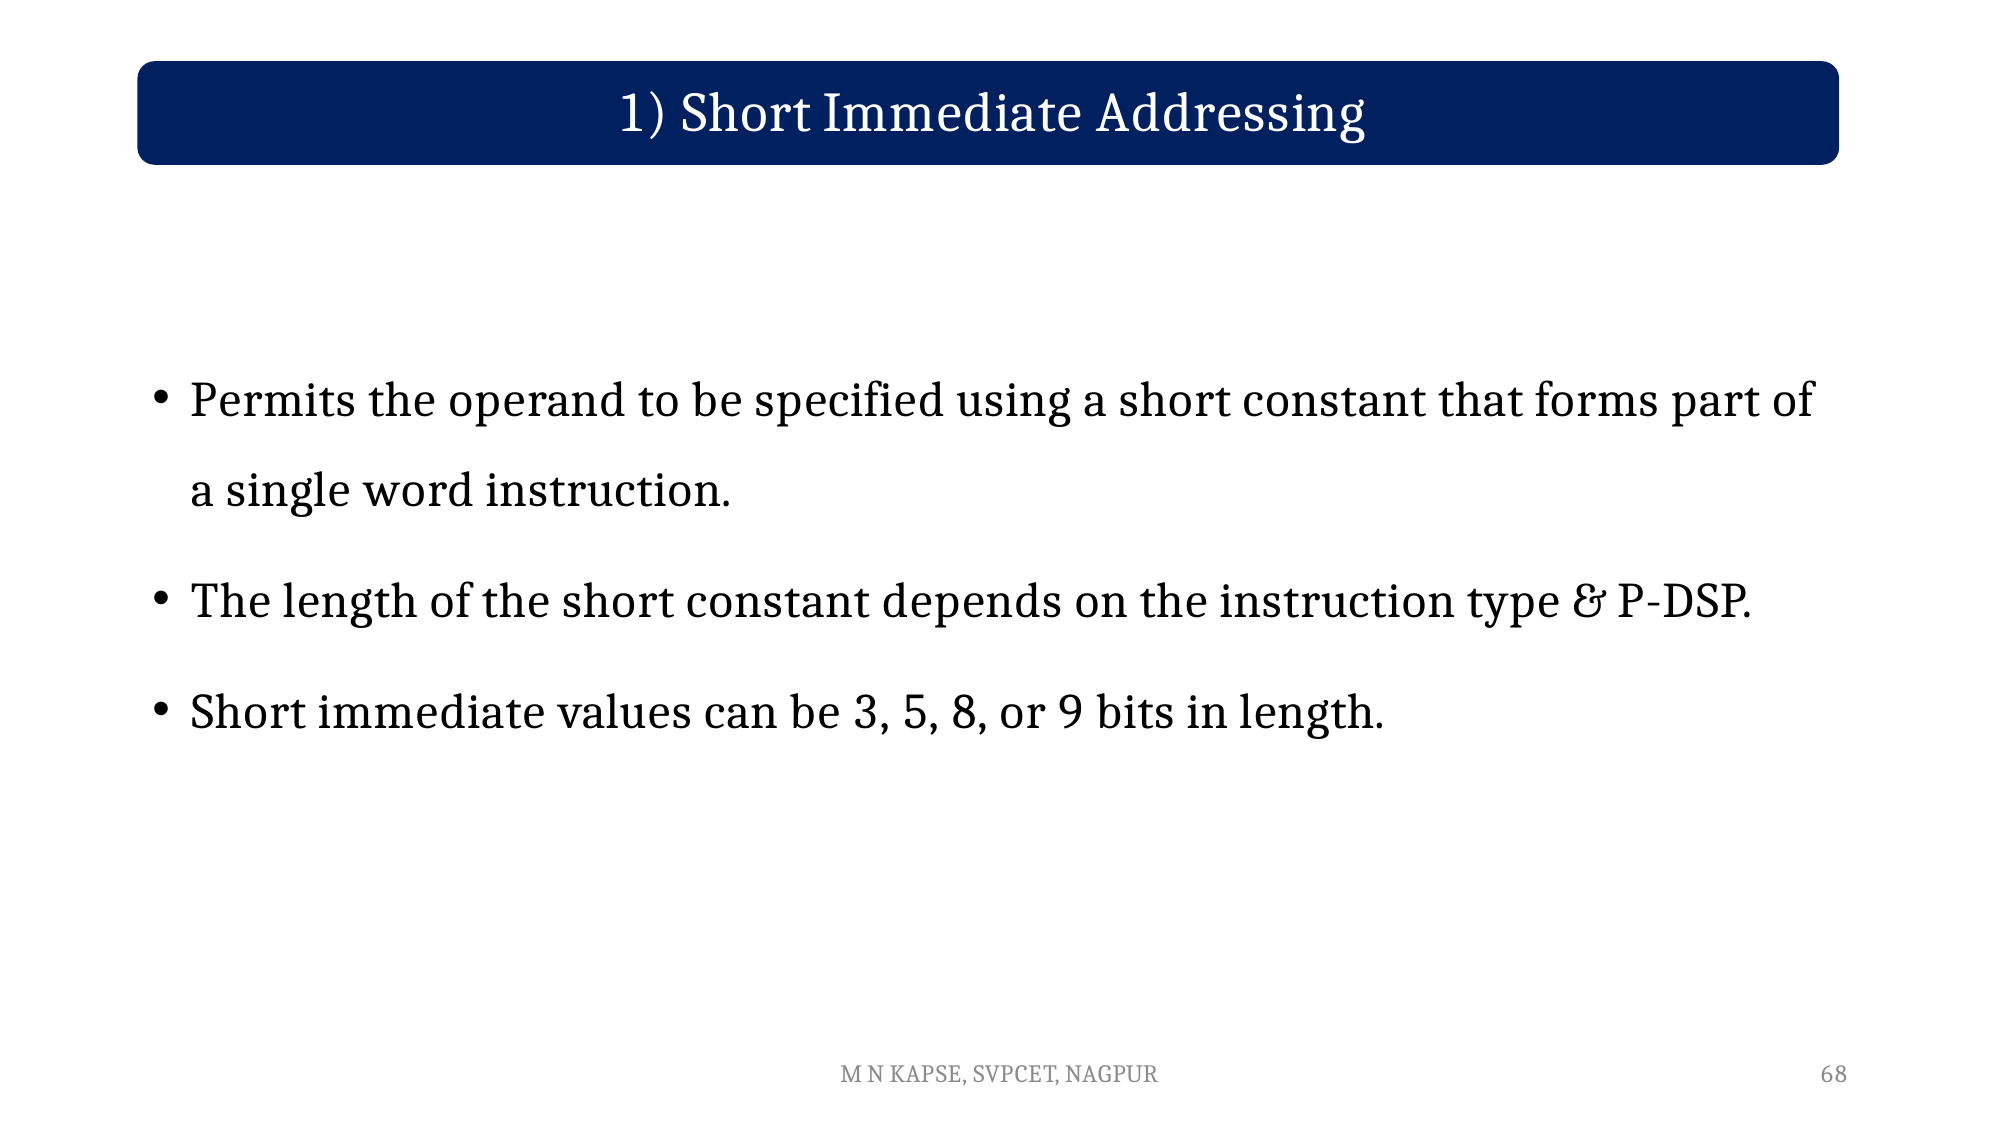

1) Short Immediate Addressing
Permits the operand to be specified using a short constant that forms part of a single word instruction.
The length of the short constant depends on the instruction type & P-DSP.
Short immediate values can be 3, 5, 8, or 9 bits in length.

M N KAPSE, SVPCET, NAGPUR
68